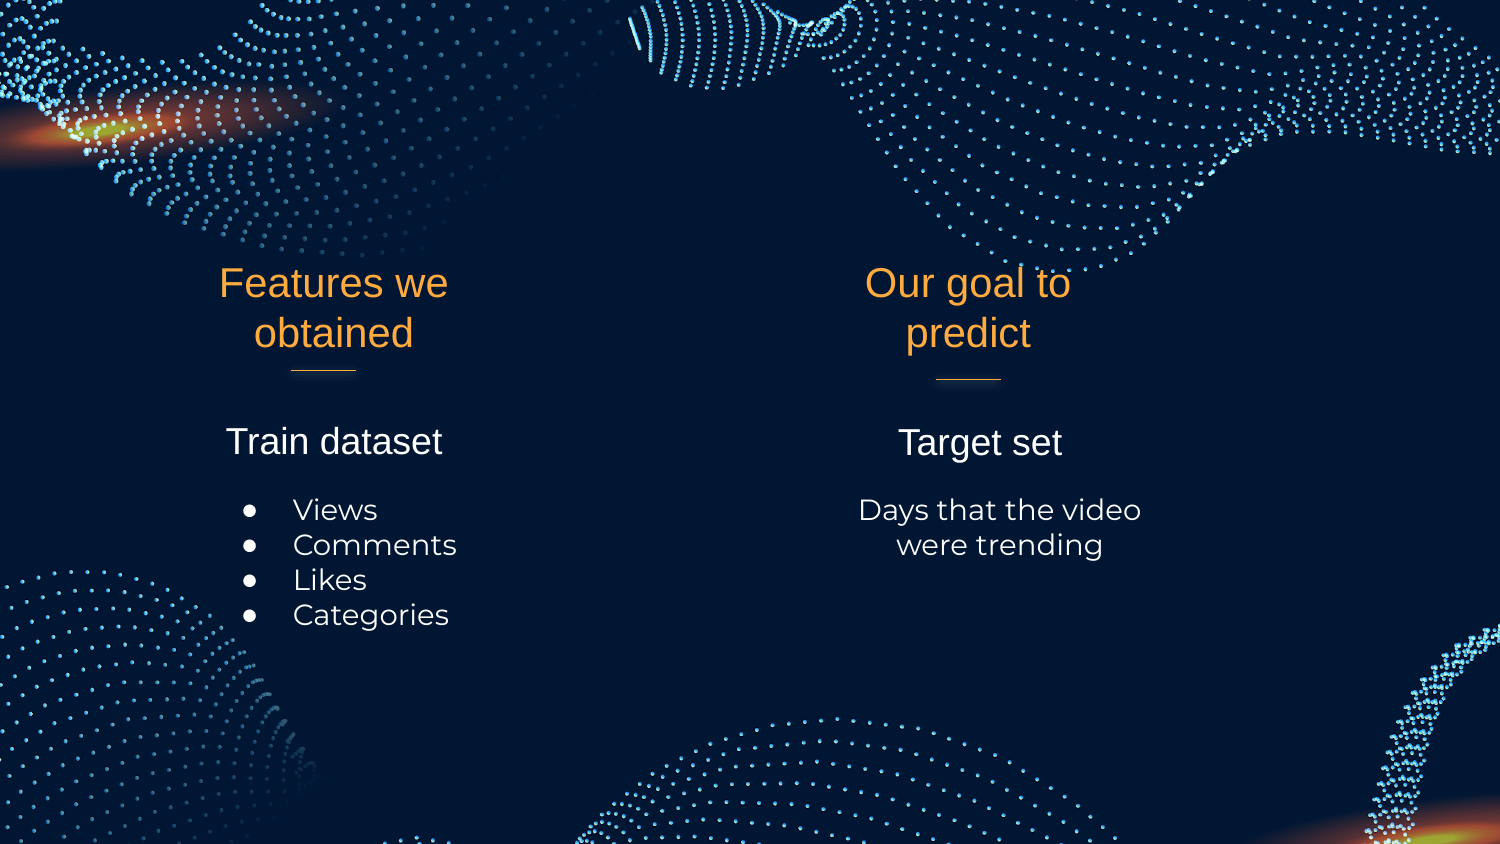

Features we
obtained
Our goal to predict
# Train dataset
Target set
Views
Comments
Likes
Categories
Days that the video were trending